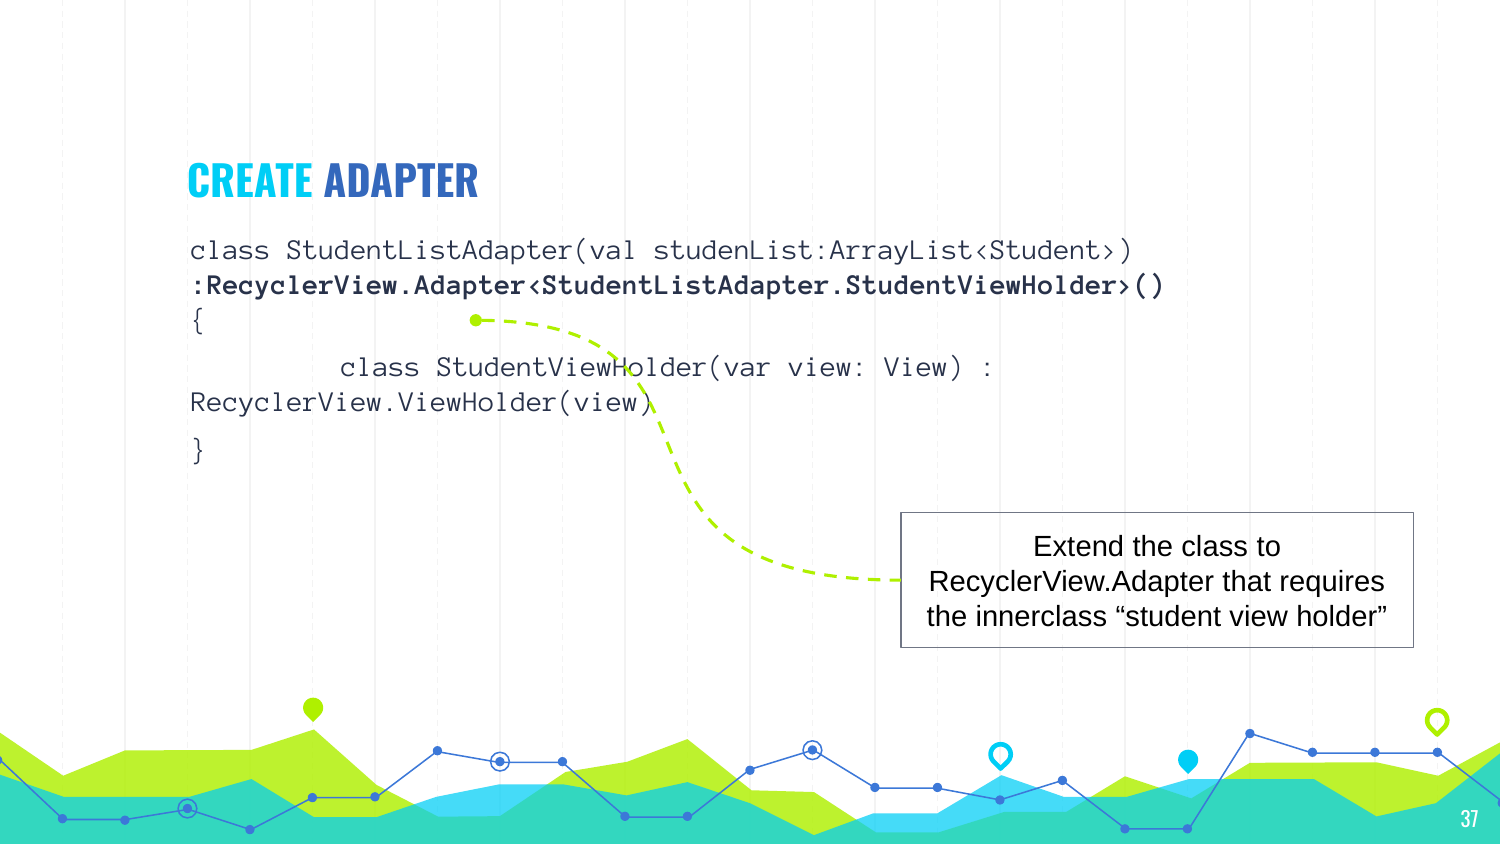

# CREATE ADAPTER
class StudentListAdapter(val studenList:ArrayList<Student>)
:RecyclerView.Adapter<StudentListAdapter.StudentViewHolder>()
{
	class StudentViewHolder(var view: View) : RecyclerView.ViewHolder(view)
}
Extend the class to RecyclerView.Adapter that requires the innerclass “student view holder”
37